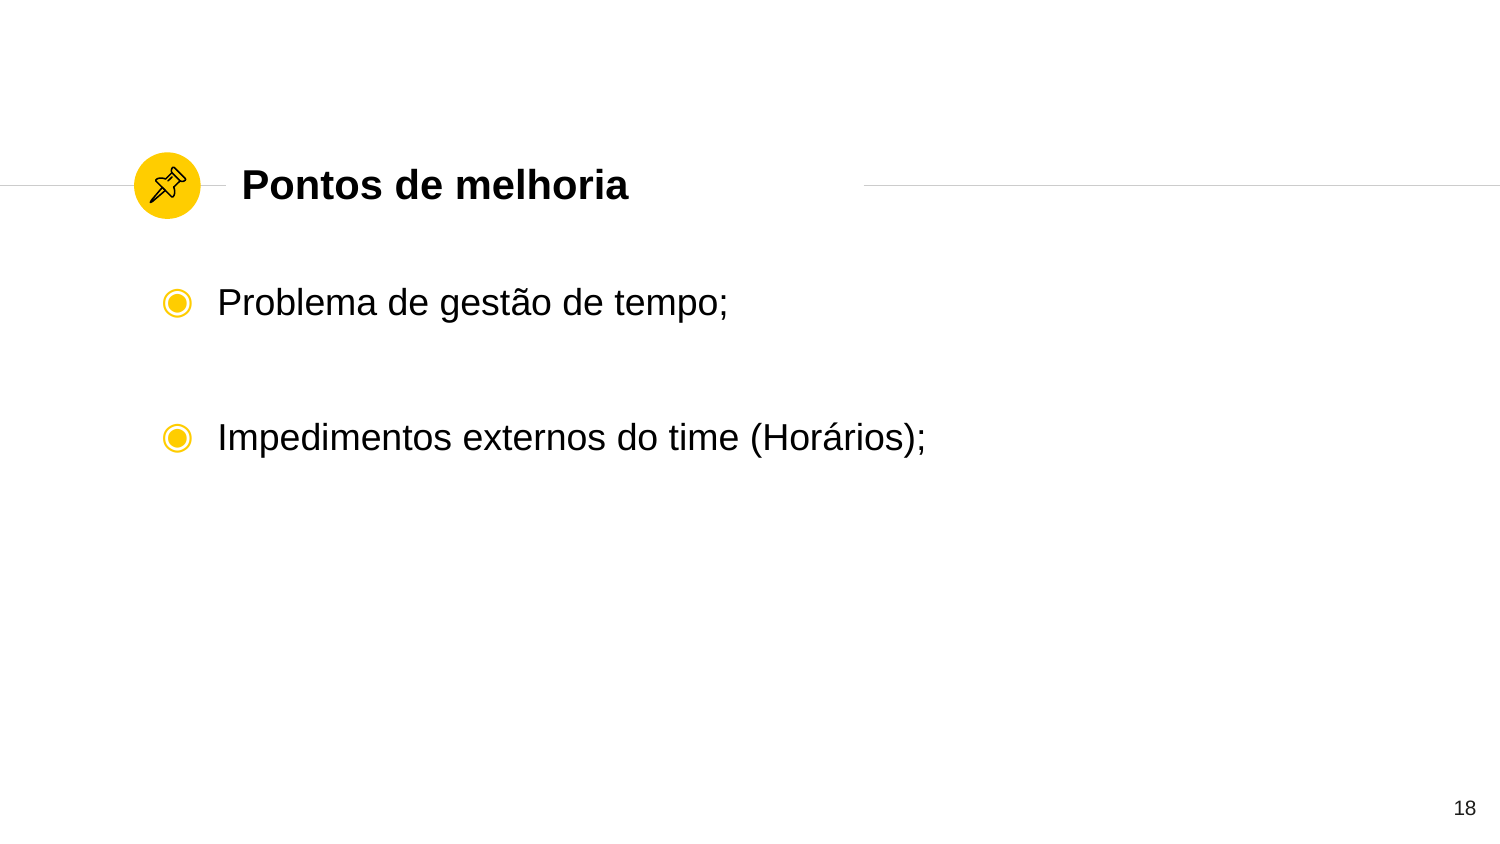

# Pontos de melhoria

Problema de gestão de tempo;
Impedimentos externos do time (Horários);

18